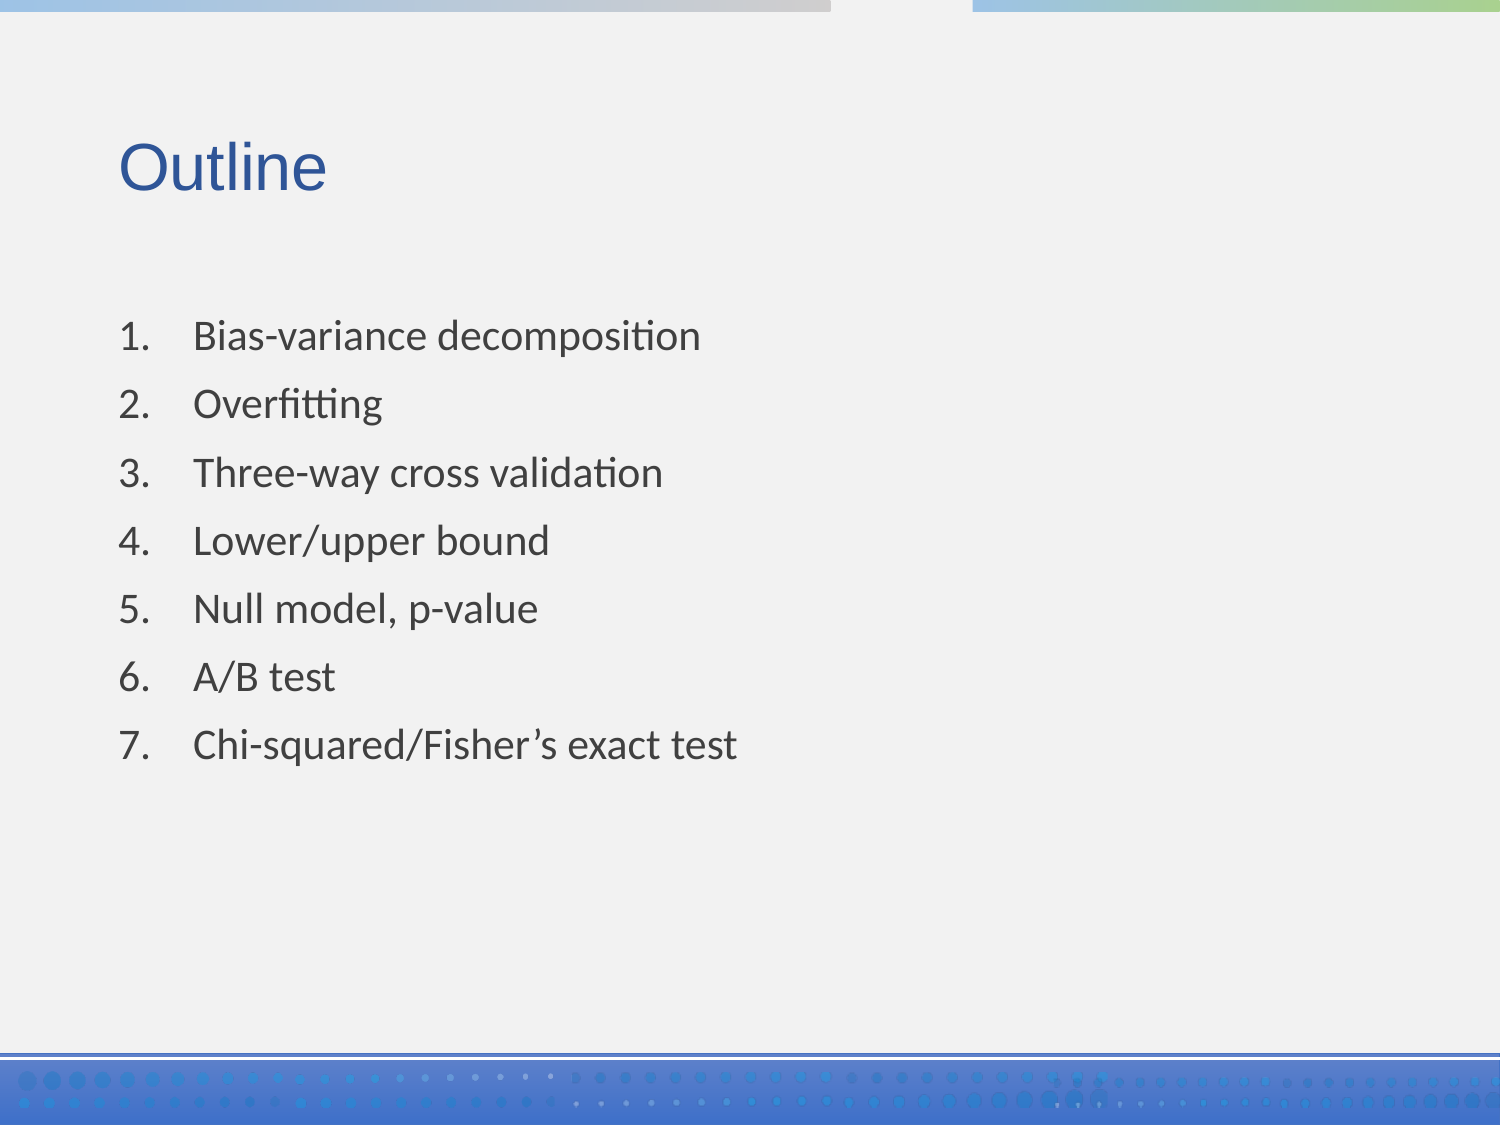

# Outline
Bias-variance decomposition
Overfitting
Three-way cross validation
Lower/upper bound
Null model, p-value
A/B test
Chi-squared/Fisher’s exact test